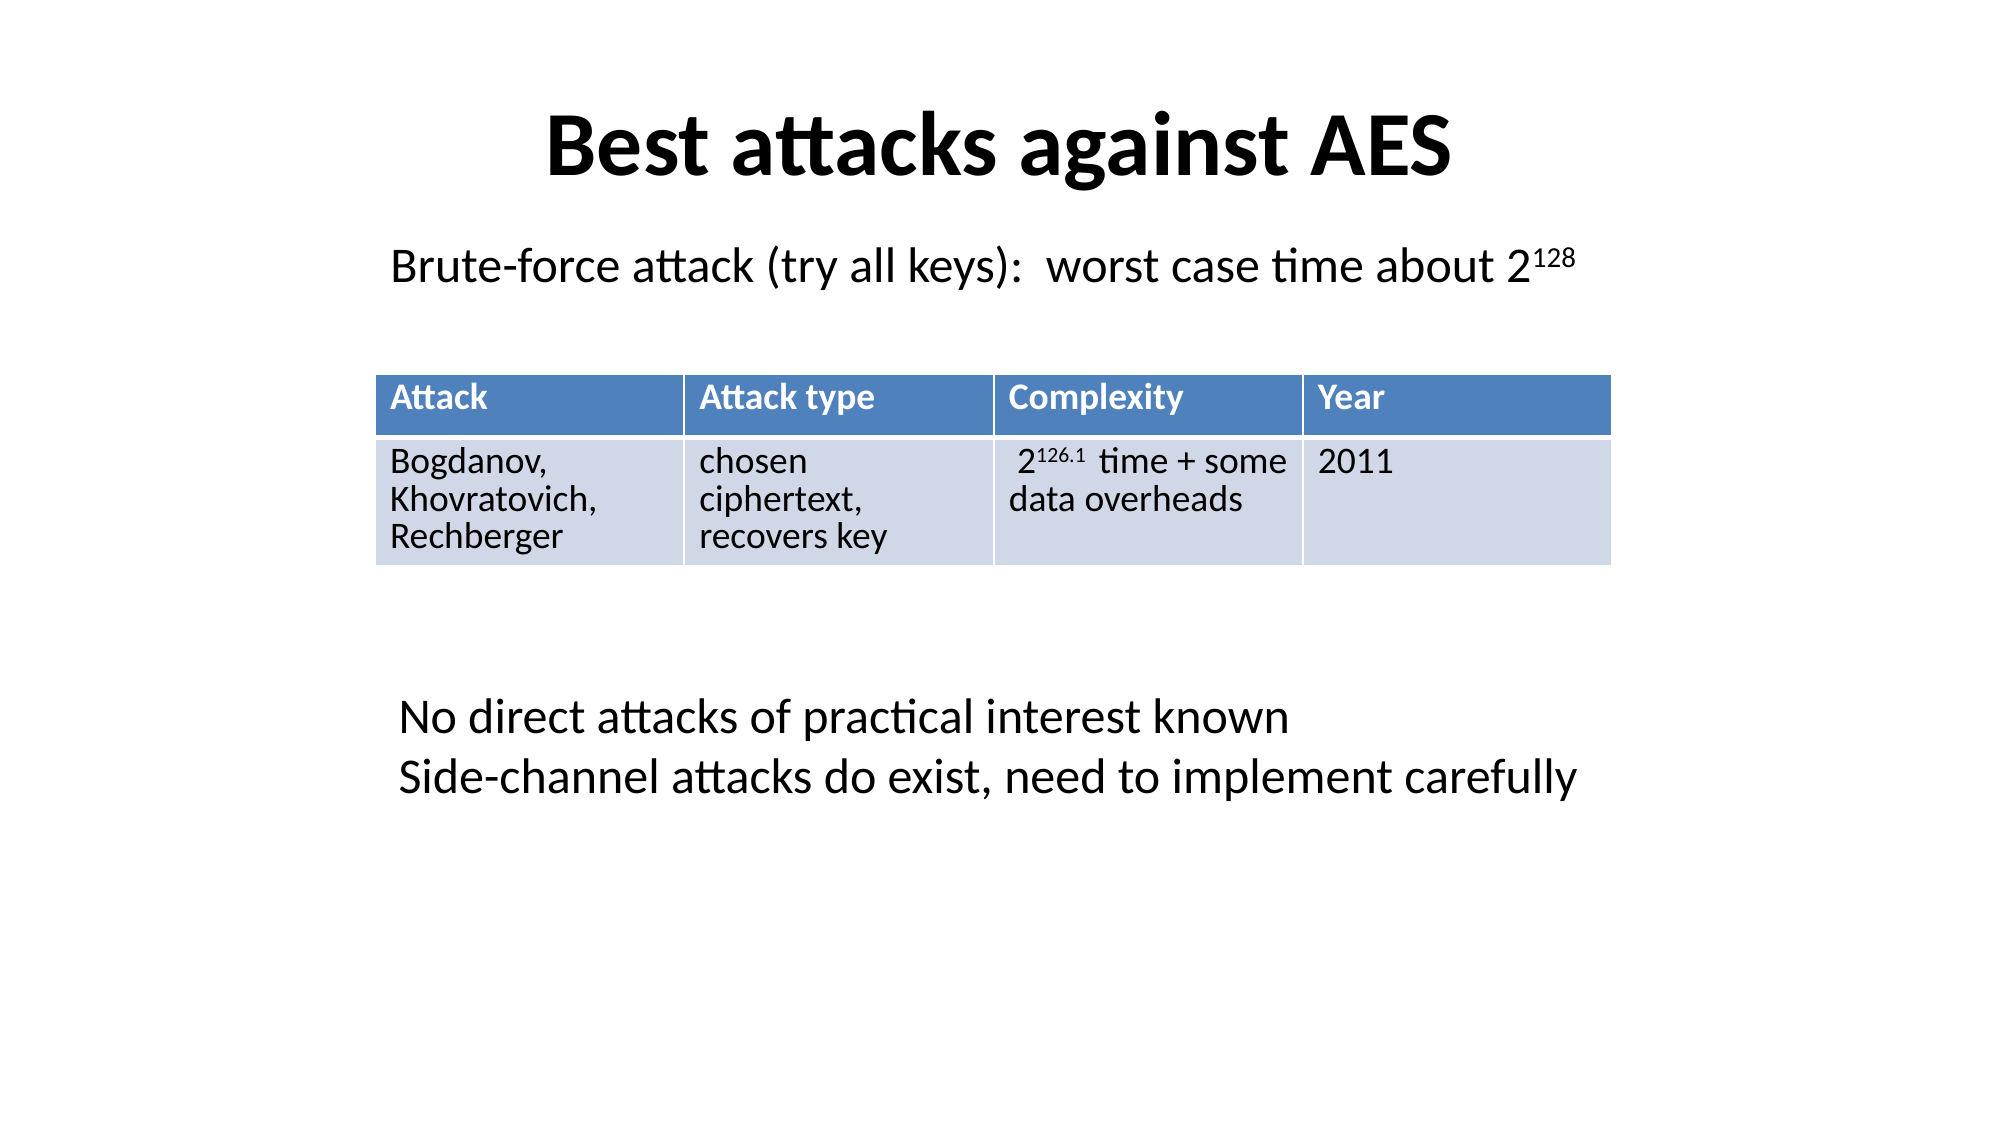

# Best attacks against AES
Brute-force attack (try all keys):  worst case time about 2128
| Attack | Attack type | Complexity | Year |
| --- | --- | --- | --- |
| Bogdanov, Khovratovich, Rechberger | chosen ciphertext, recovers key | 2126.1 time + some data overheads | 2011 |
No direct attacks of practical interest known
Side-channel attacks do exist, need to implement carefully